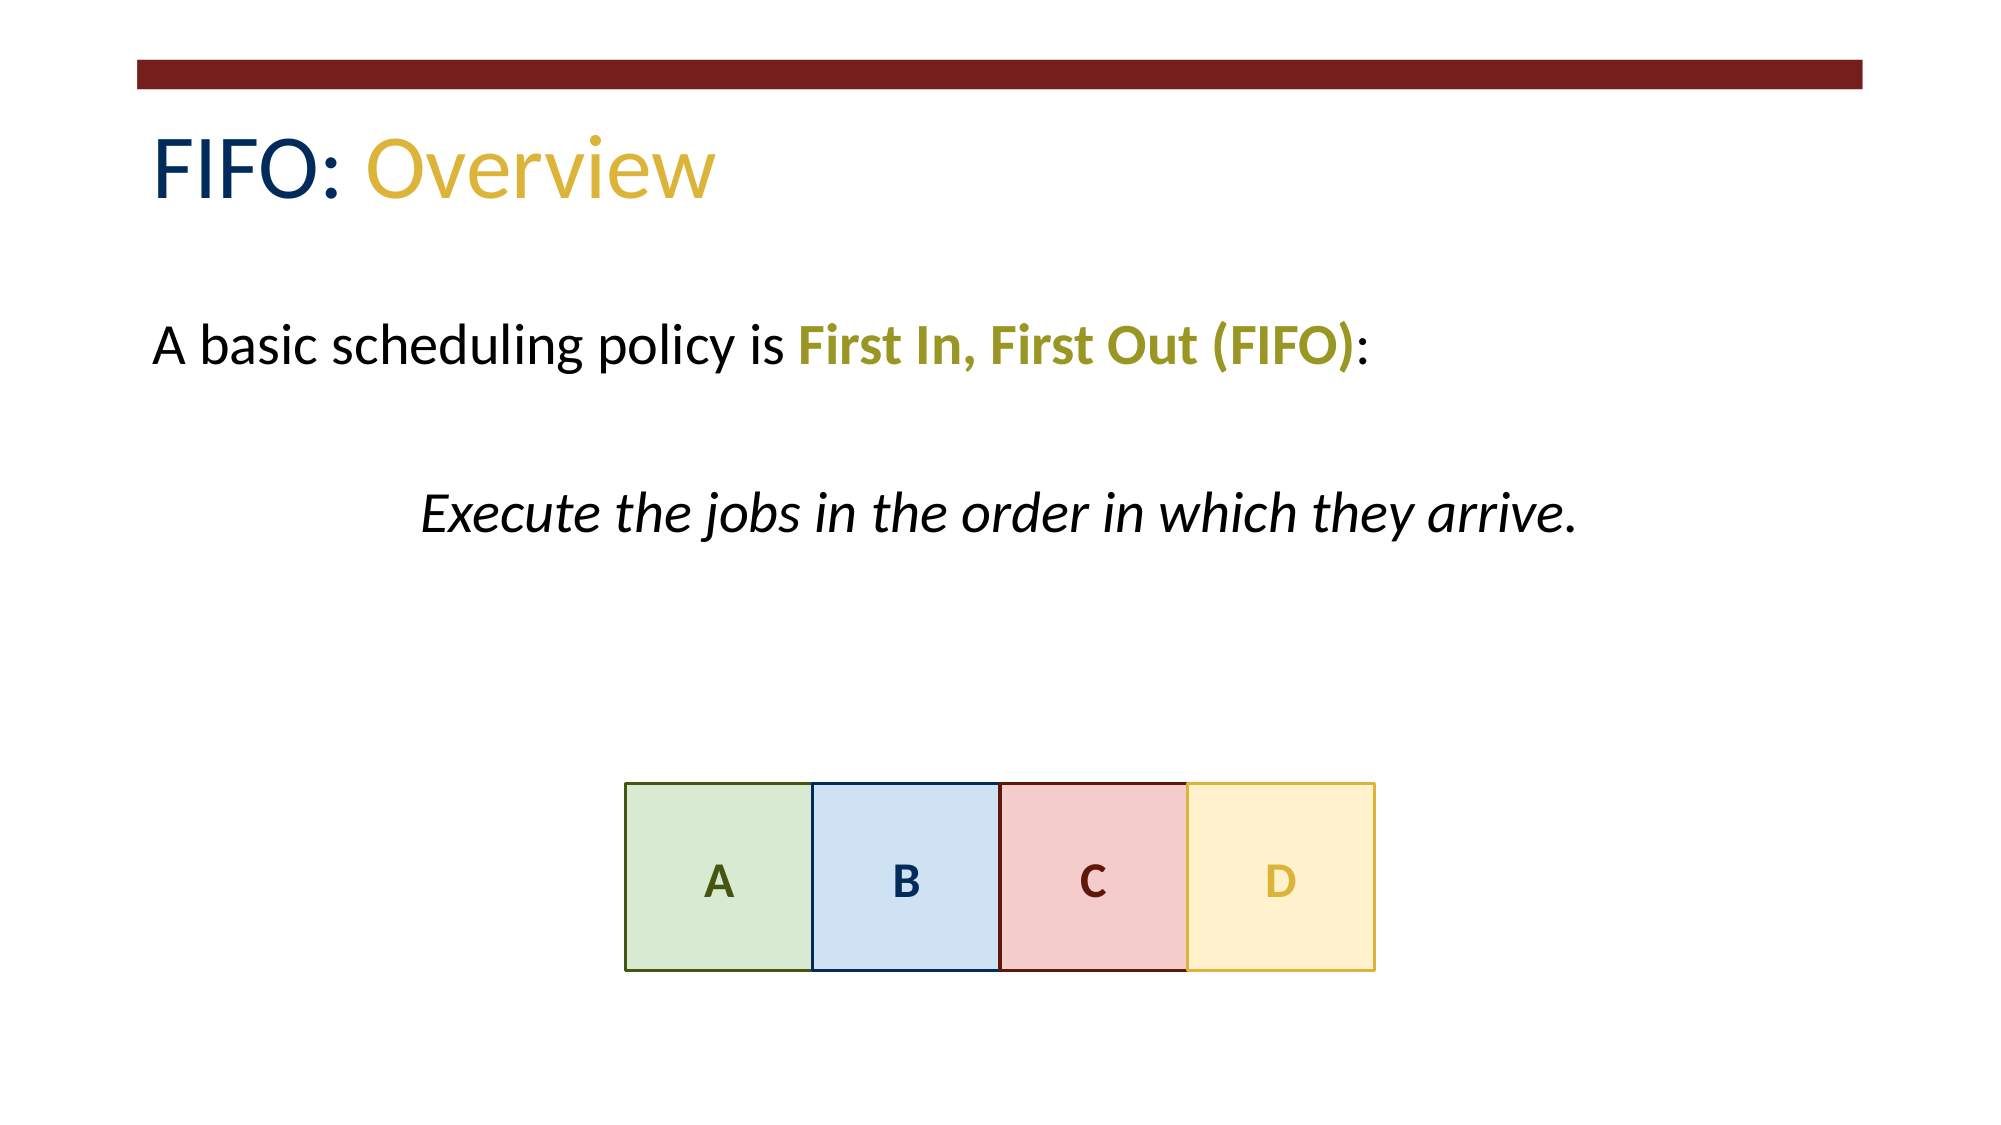

# FIFO: Overview
A basic scheduling policy is First In, First Out (FIFO):

Execute the jobs in the order in which they arrive.

A
B
C
D